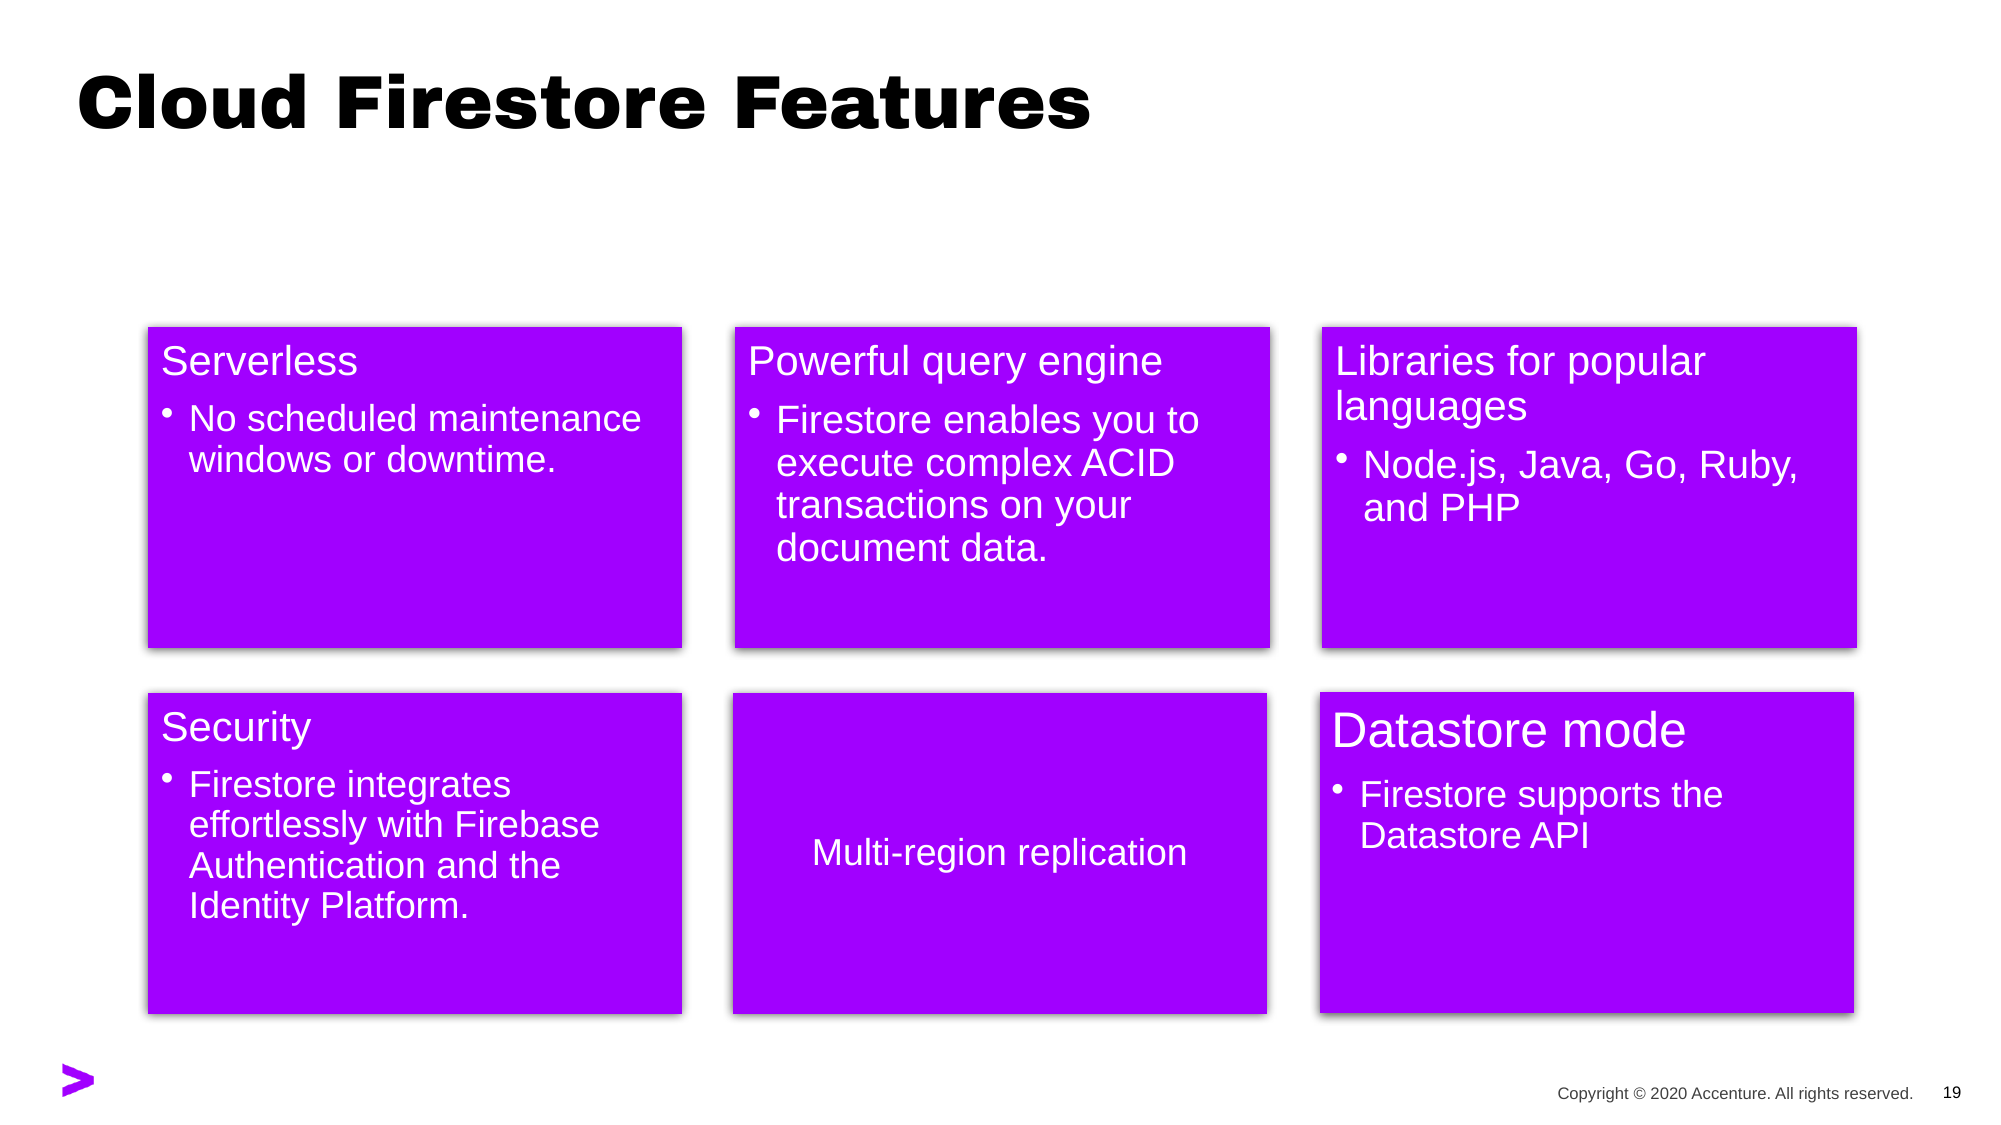

# Cloud Firestore Features

Serverless
No scheduled maintenance windows or downtime.
Powerful query engine
Firestore enables you to execute complex ACID transactions on your document data.
Libraries for popular languages
Node.js, Java, Go, Ruby, and PHP
Security
Firestore integrates effortlessly with Firebase Authentication and the Identity Platform.
Multi-region replication
Datastore mode
Firestore supports the Datastore API
19